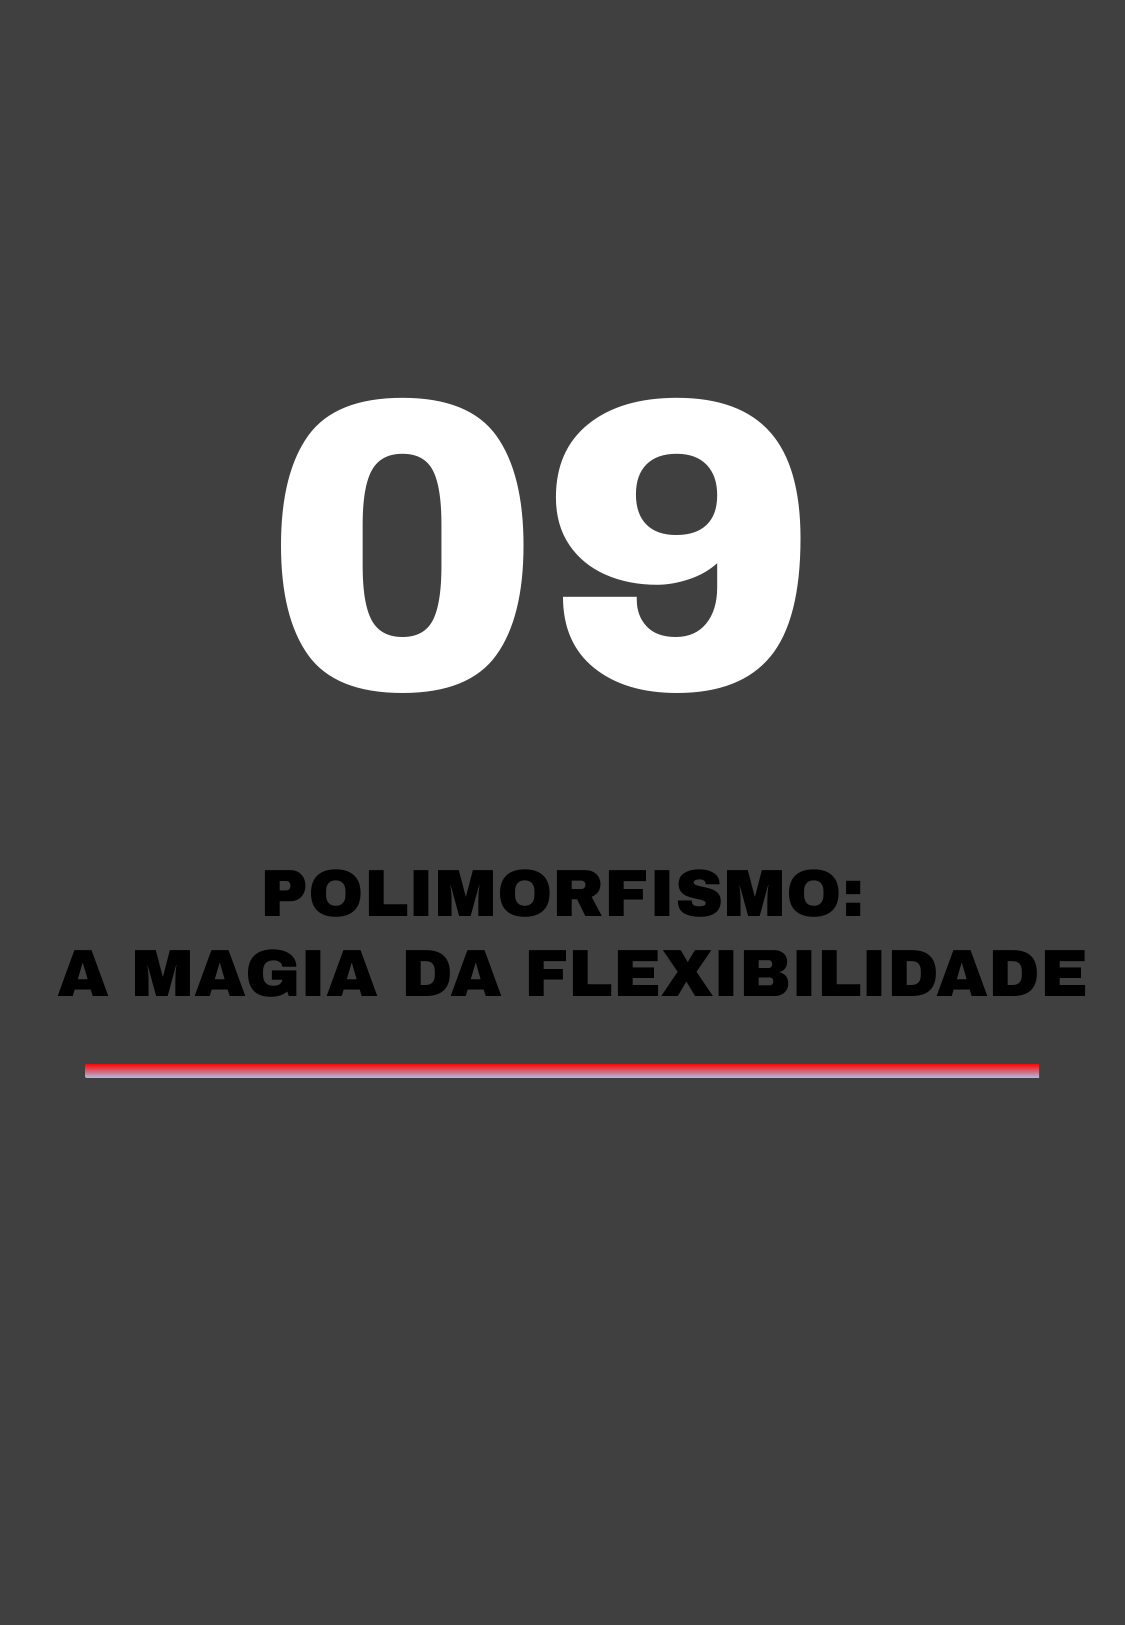

09
POLIMORFISMO:
 A MAGIA DA FLEXIBILIDADE

19